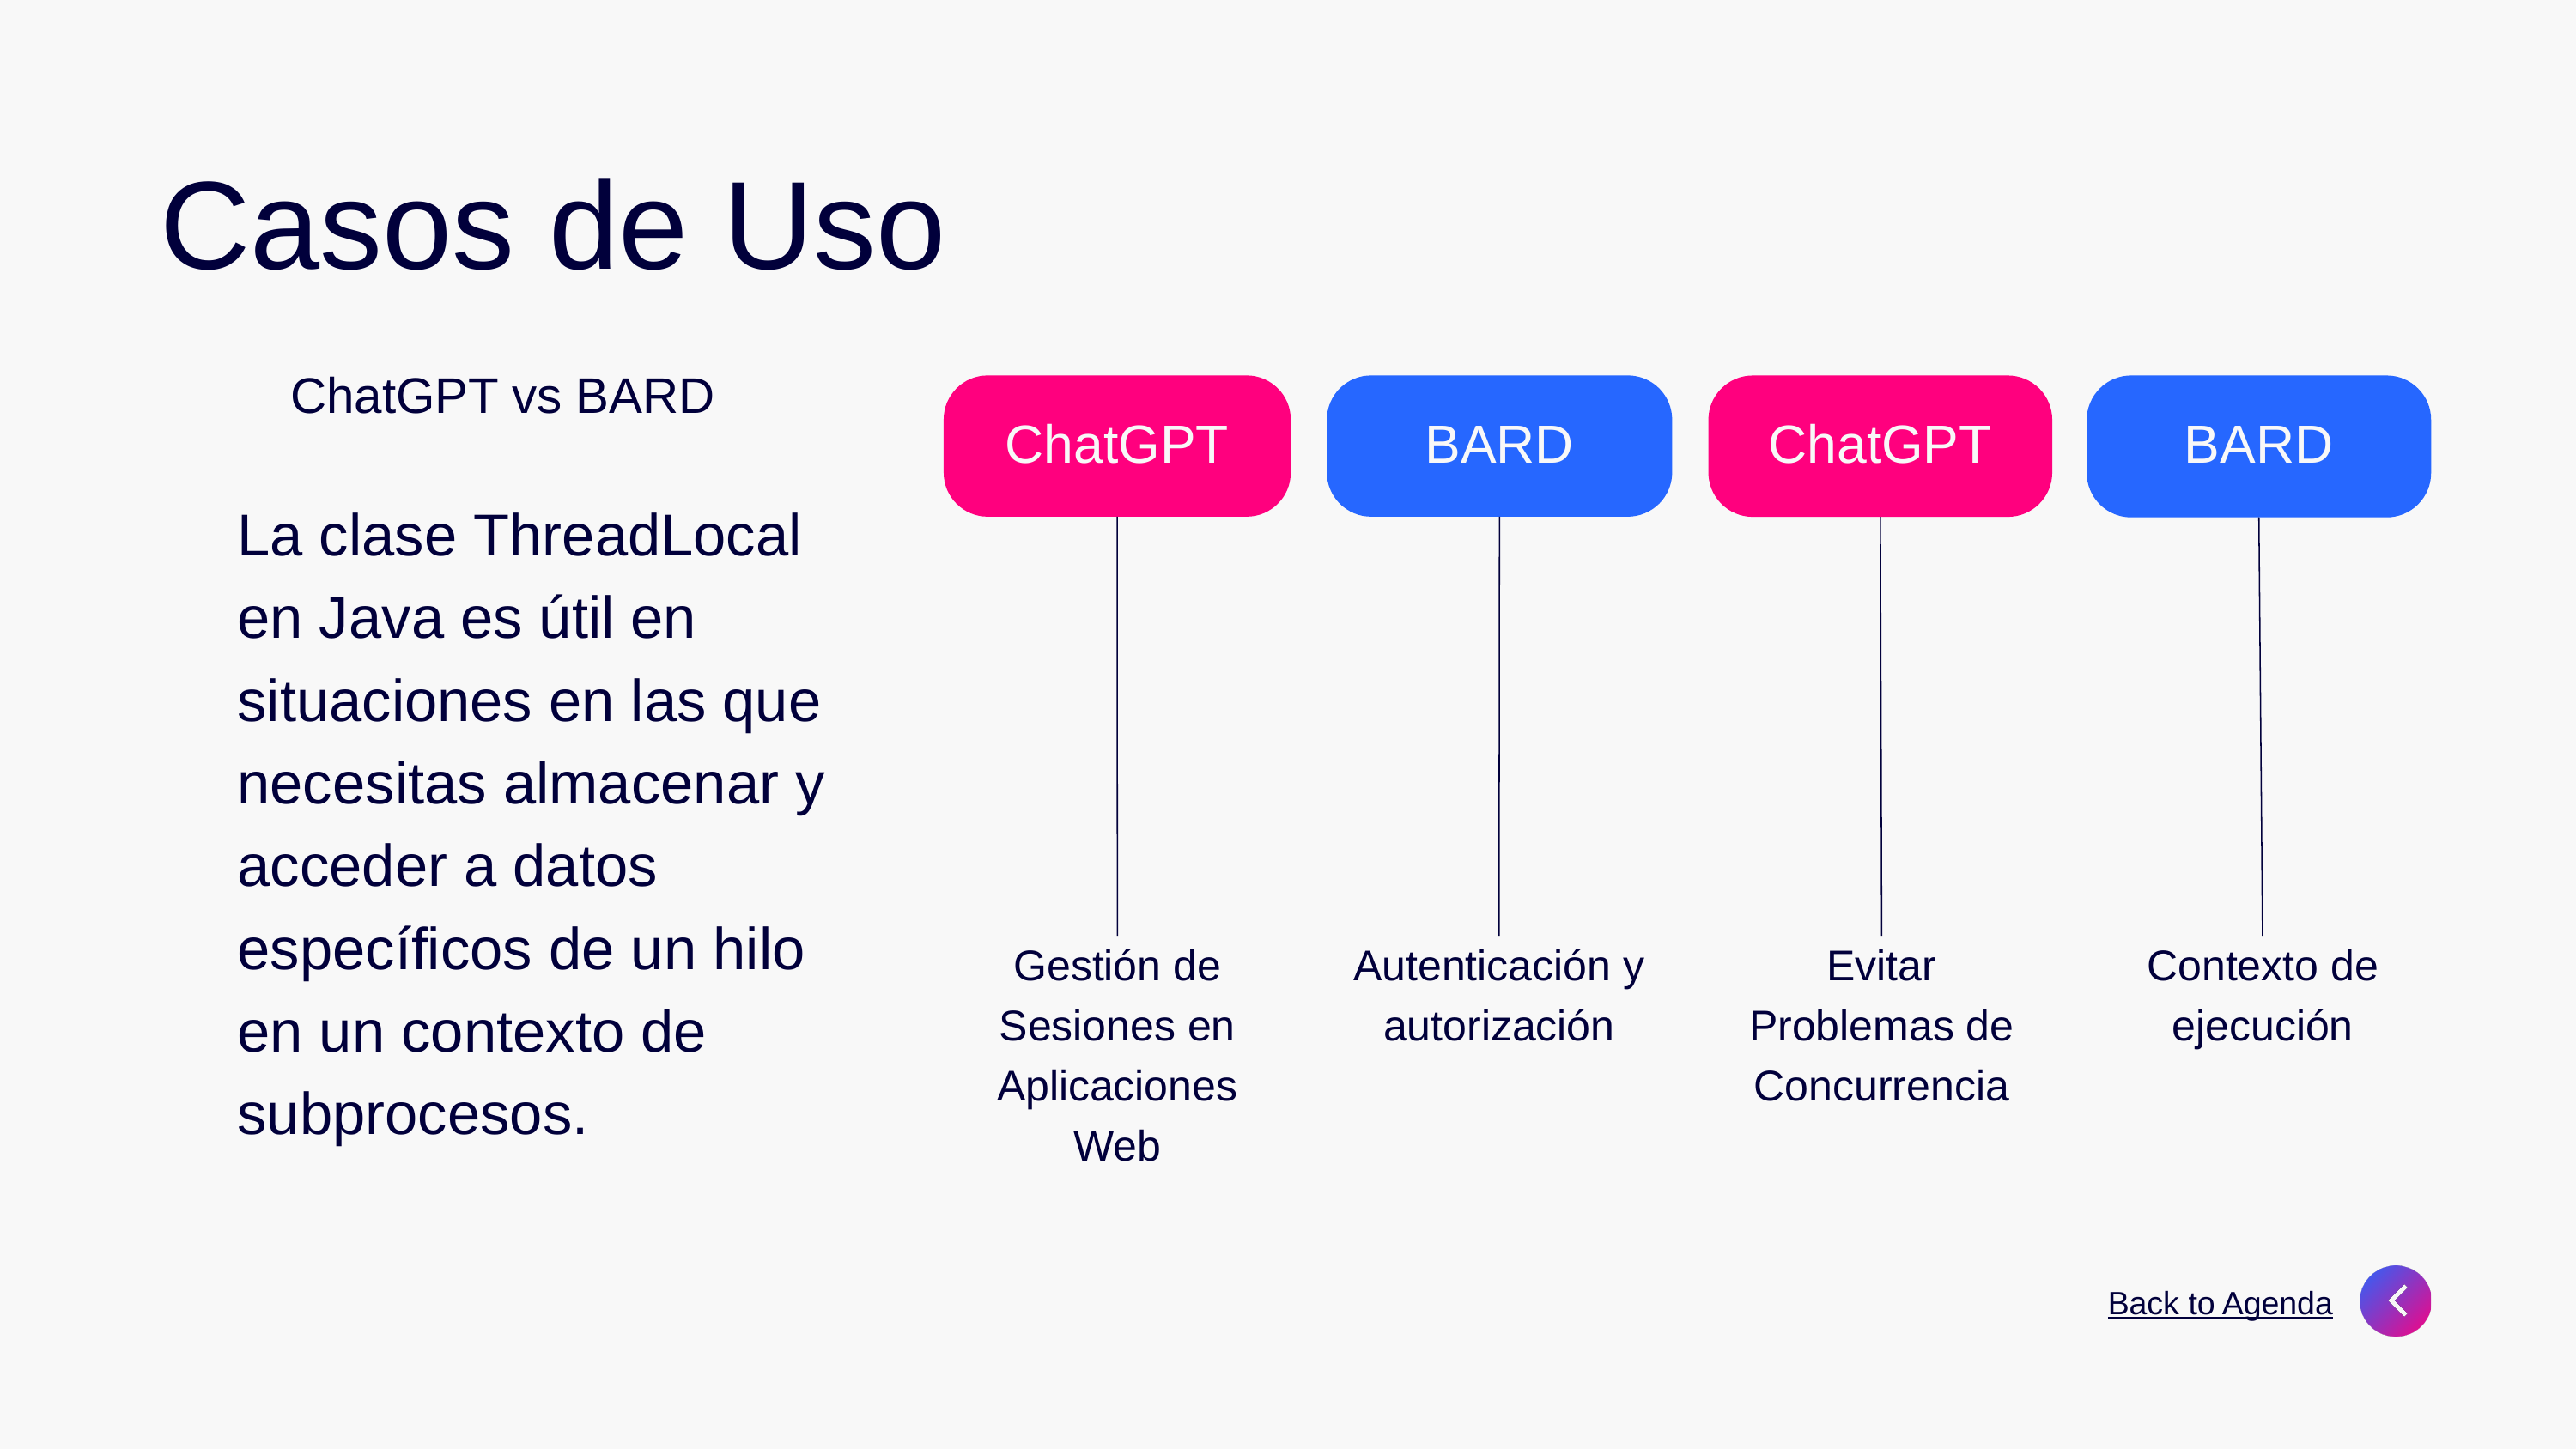

Casos de Uso
ChatGPT vs BARD

ChatGPT

BARD

ChatGPT

BARD
La clase ThreadLocal en Java es útil en situaciones en las que necesitas almacenar y acceder a datos específicos de un hilo en un contexto de subprocesos.

Gestión de Sesiones en Aplicaciones Web
Evitar Problemas de Concurrencia
Contexto de ejecución
Autenticación y autorización

Back to Agenda